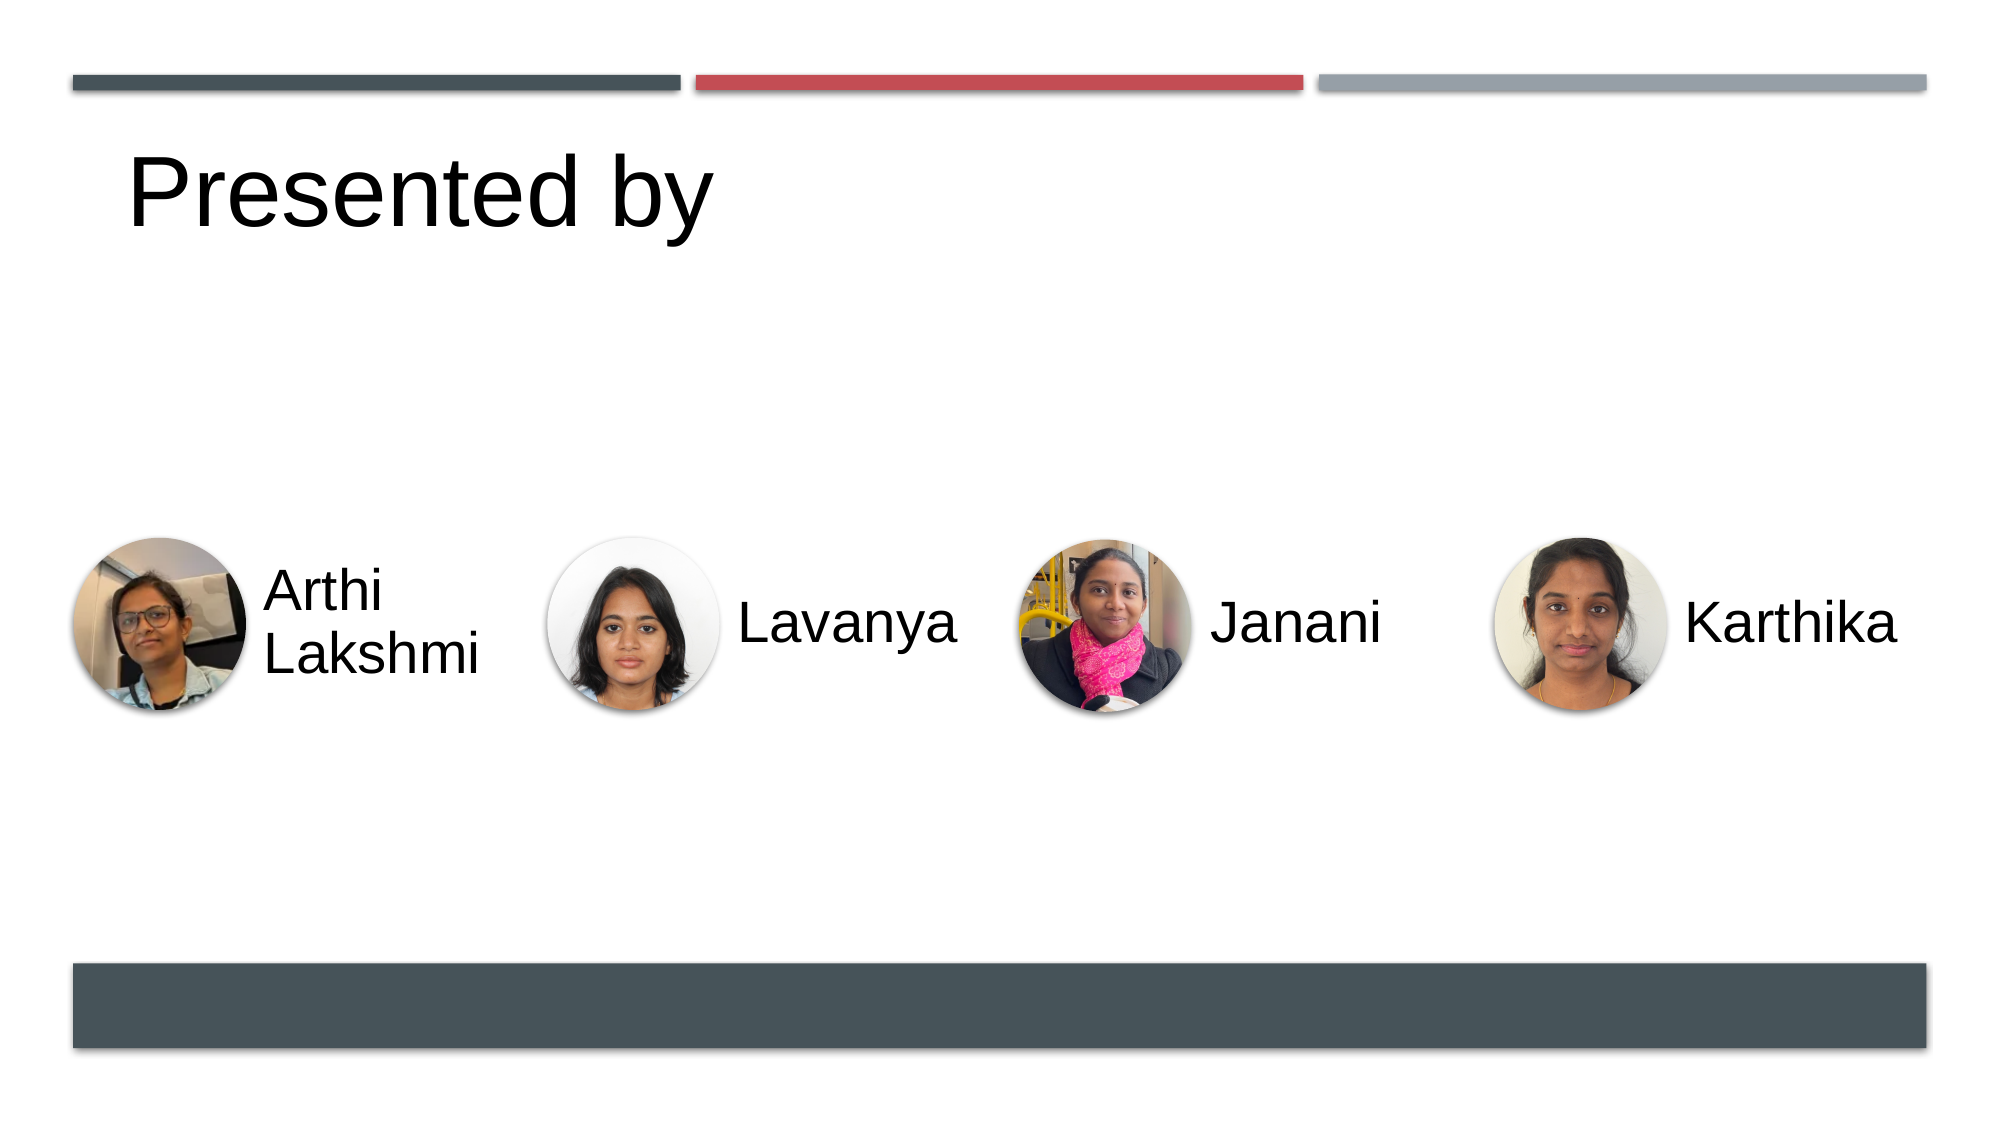

Presented by
Arthi Lakshmi
Lavanya
Janani
Karthika